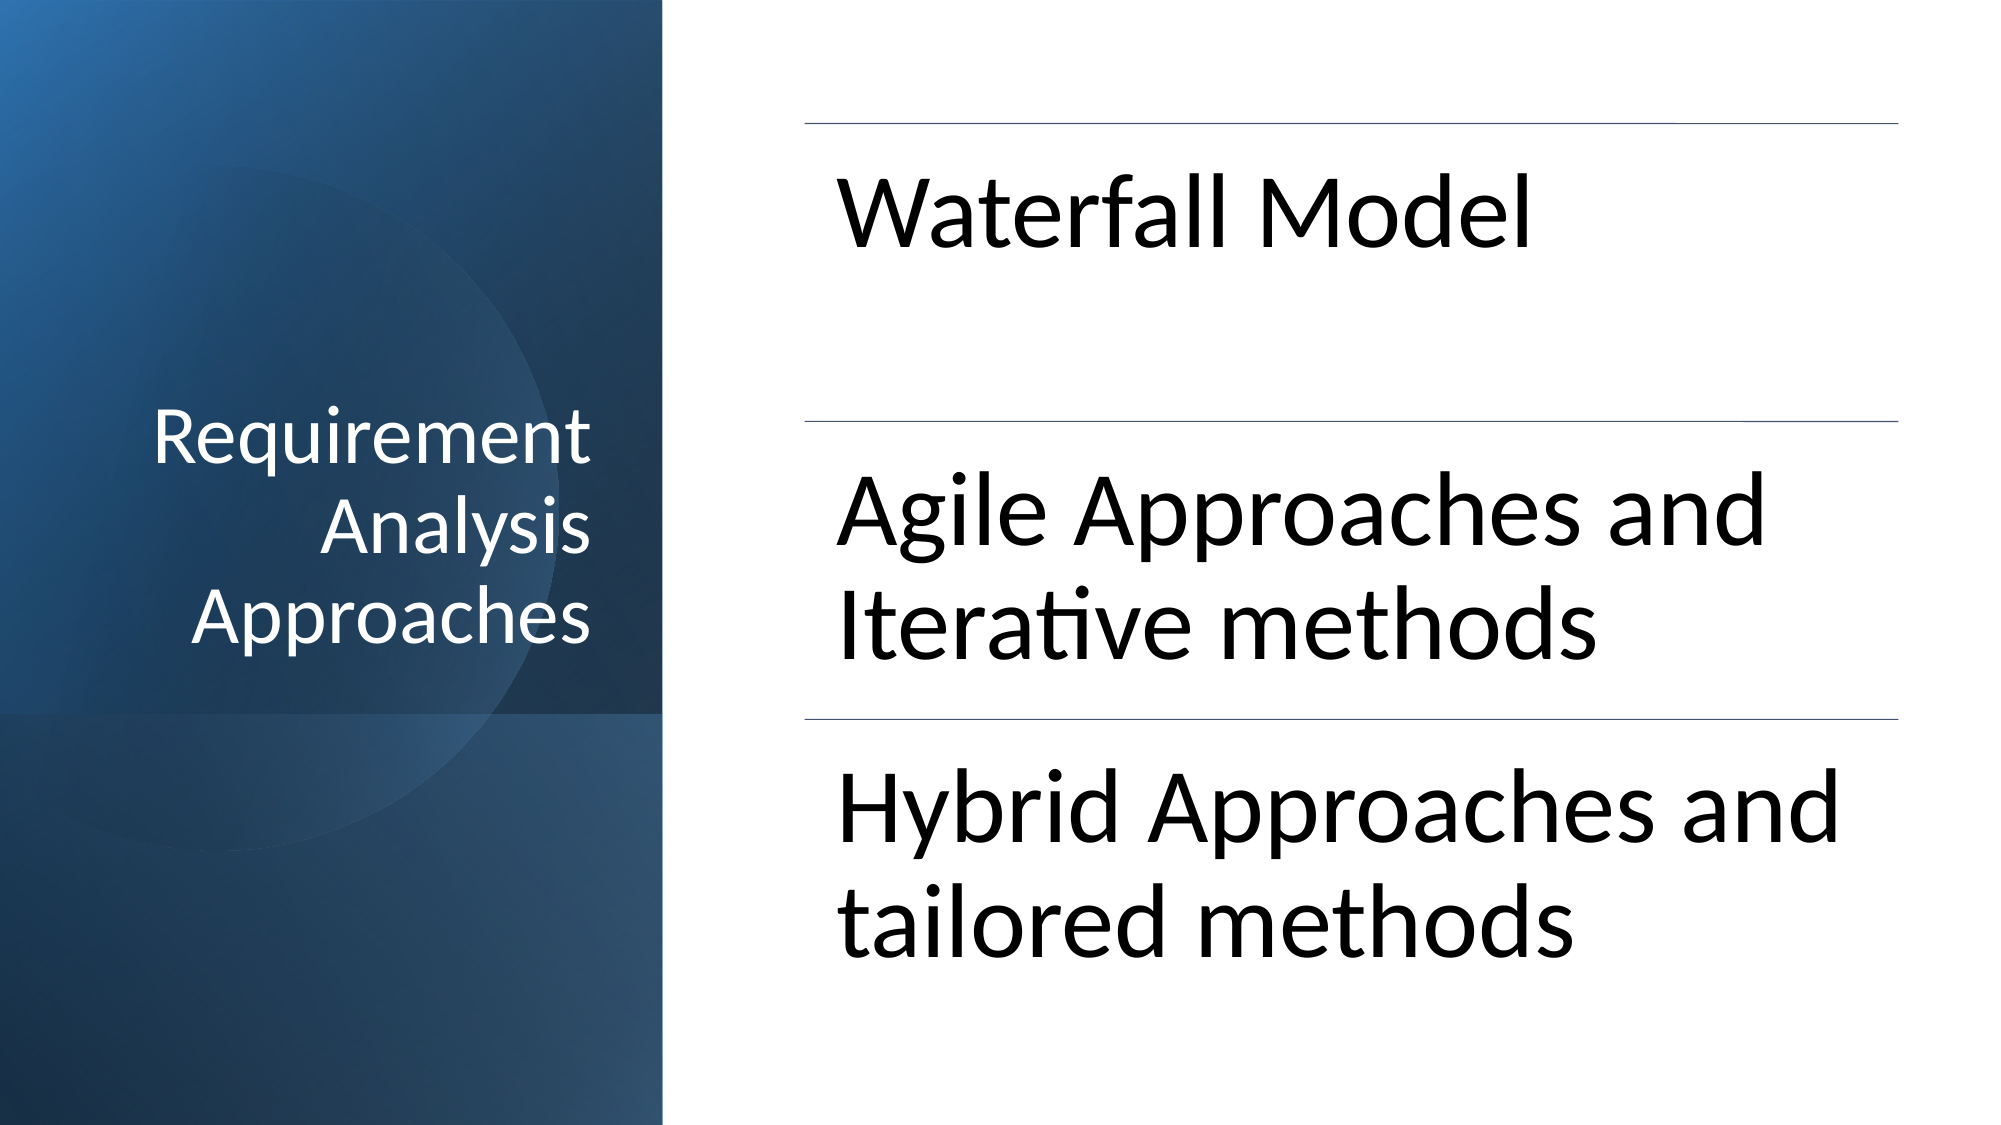

Waterfall Model
Agile Approaches and Iterative methods
Hybrid Approaches and tailored methods

# Requirement Analysis Approaches